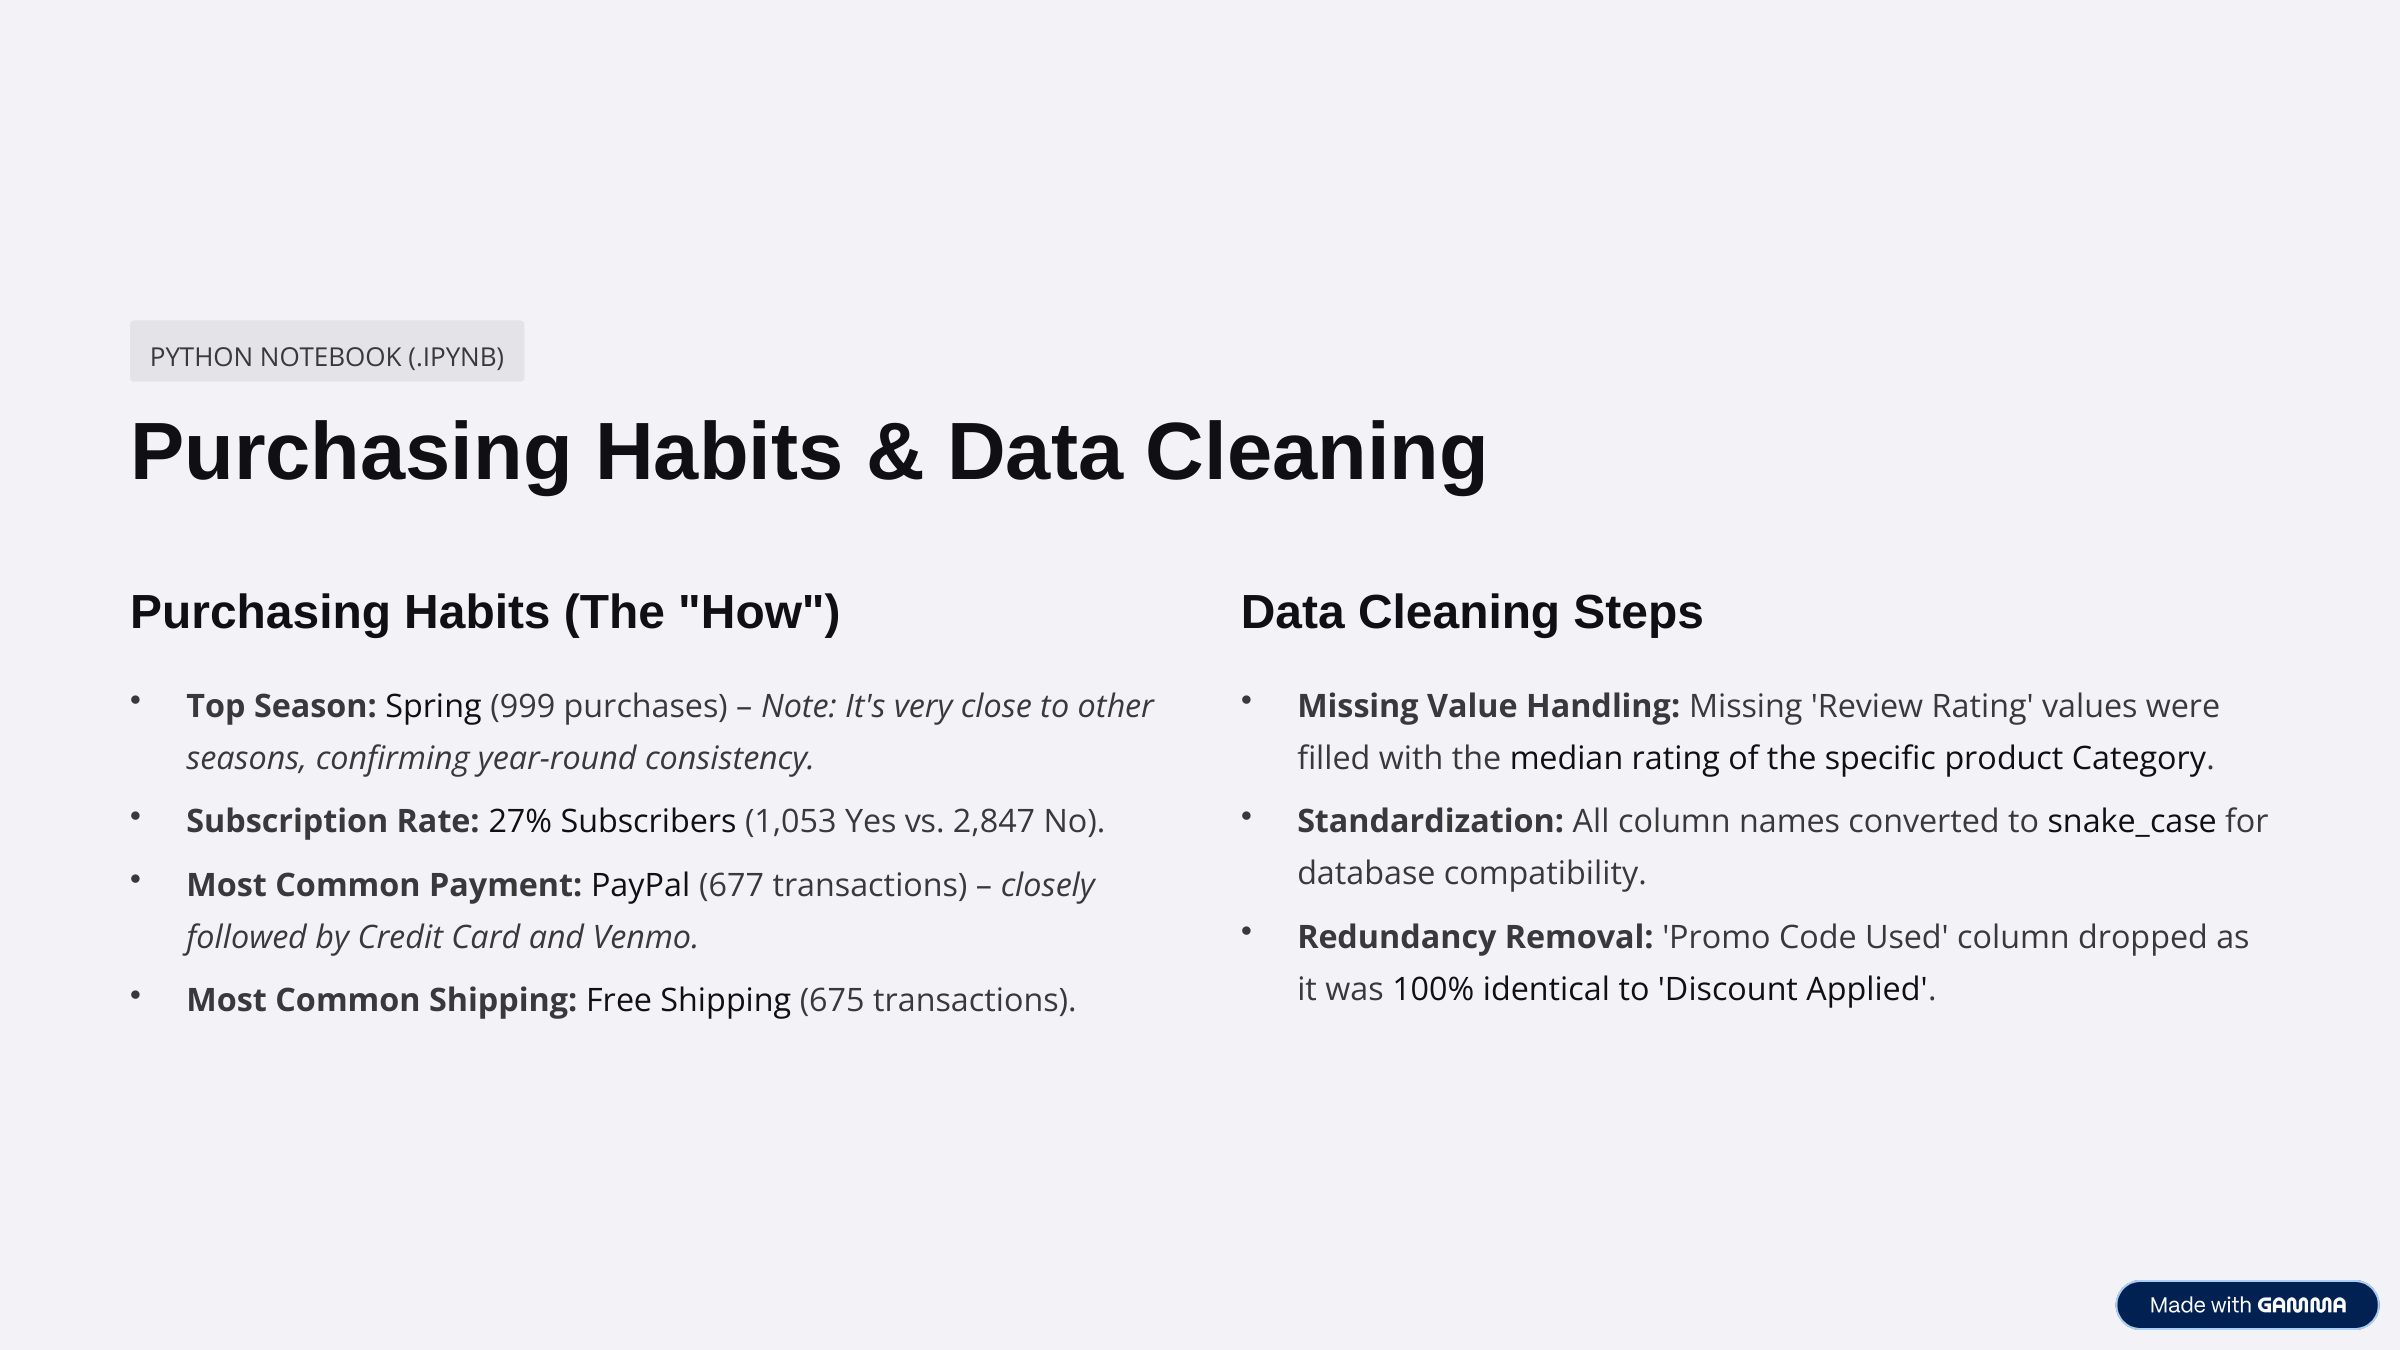

PYTHON NOTEBOOK (.IPYNB)
Purchasing Habits & Data Cleaning
Purchasing Habits (The "How")
Data Cleaning Steps
Top Season: Spring (999 purchases) – Note: It's very close to other seasons, confirming year-round consistency.
Missing Value Handling: Missing 'Review Rating' values were filled with the median rating of the specific product Category.
Subscription Rate: 27% Subscribers (1,053 Yes vs. 2,847 No).
Standardization: All column names converted to snake_case for database compatibility.
Most Common Payment: PayPal (677 transactions) – closely followed by Credit Card and Venmo.
Redundancy Removal: 'Promo Code Used' column dropped as it was 100% identical to 'Discount Applied'.
Most Common Shipping: Free Shipping (675 transactions).